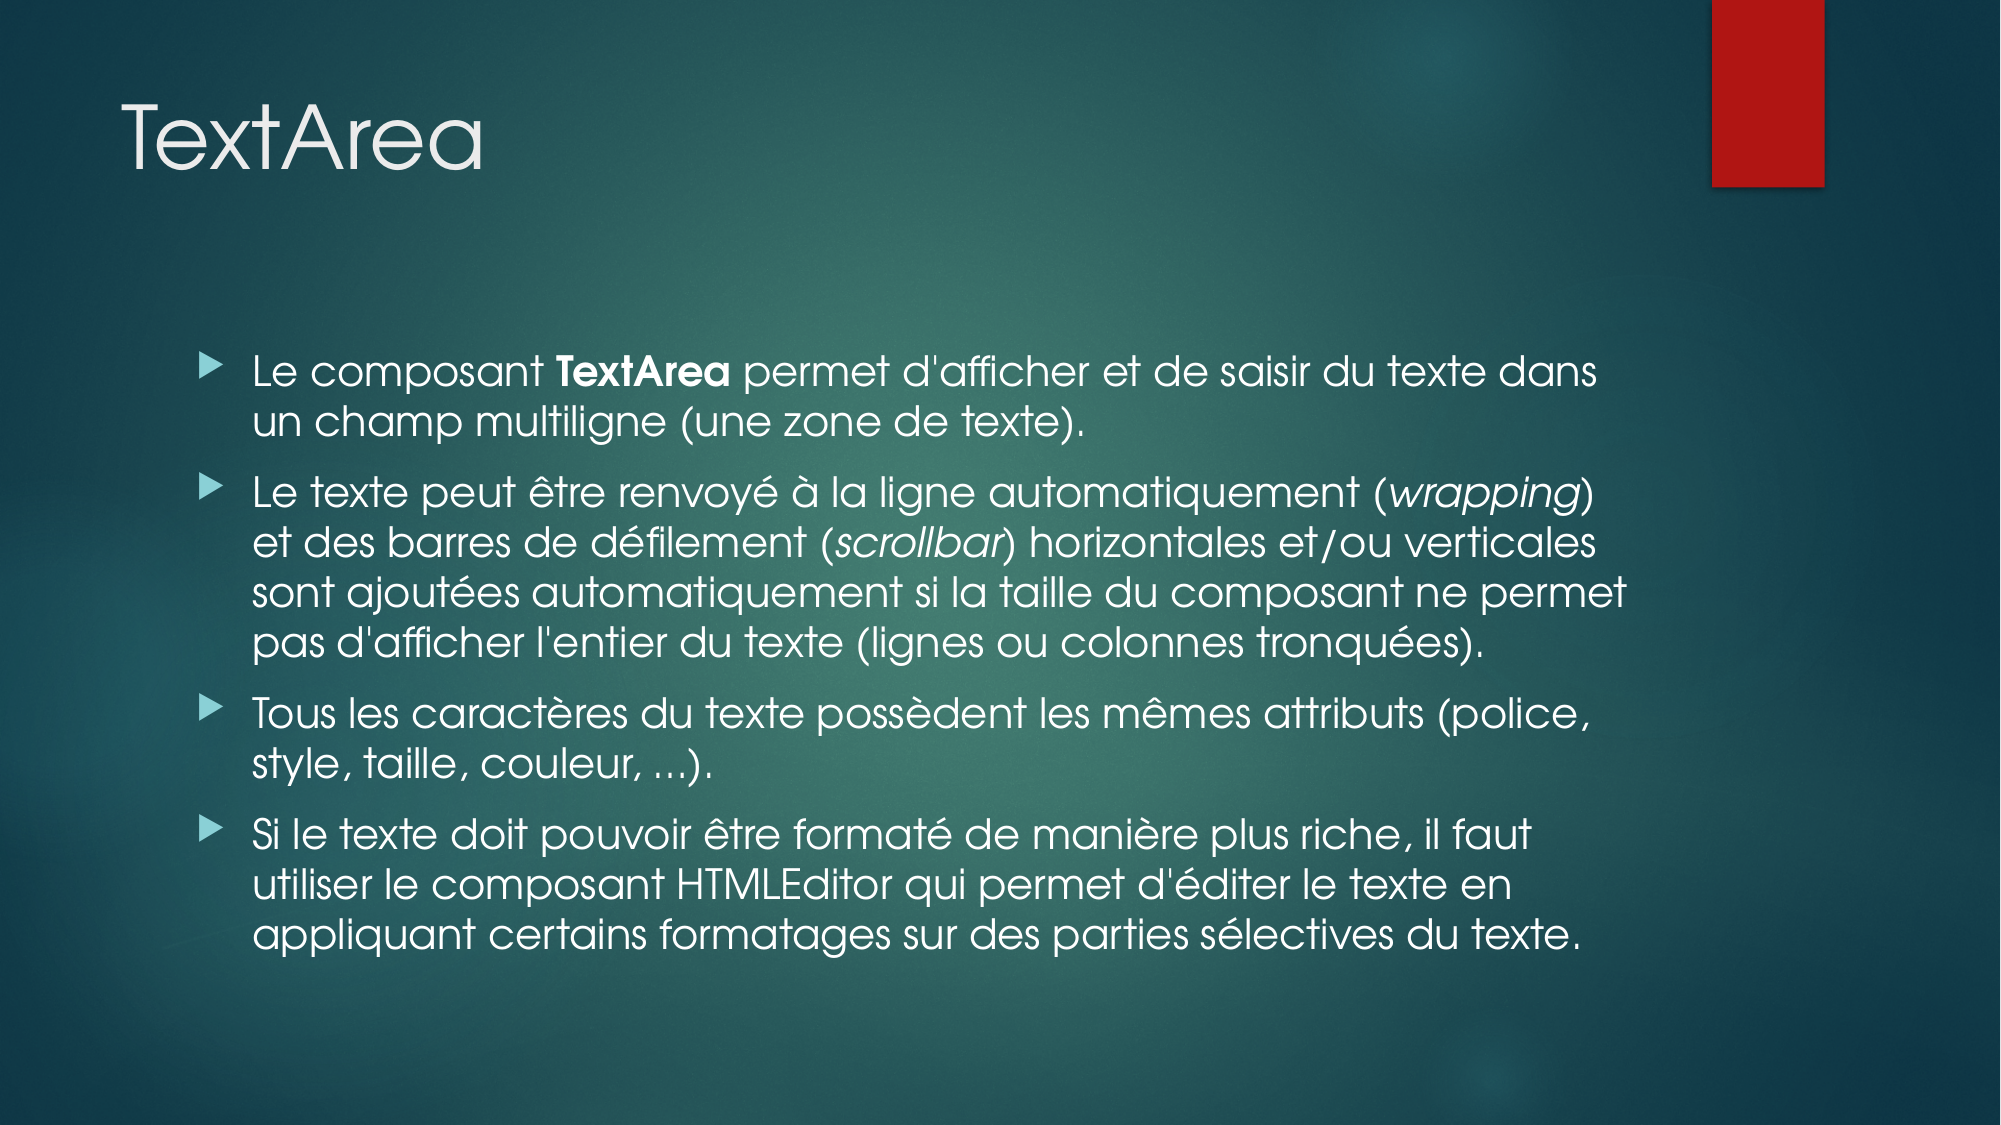

# TextArea
Le composant TextArea permet d'afficher et de saisir du texte dans un champ multiligne (une zone de texte).
Le texte peut être renvoyé à la ligne automatiquement (wrapping) et des barres de défilement (scrollbar) horizontales et/ou verticales sont ajoutées automatiquement si la taille du composant ne permet pas d'afficher l'entier du texte (lignes ou colonnes tronquées).
Tous les caractères du texte possèdent les mêmes attributs (police, style, taille, couleur, …).
Si le texte doit pouvoir être formaté de manière plus riche, il faut utiliser le composant HTMLEditor qui permet d'éditer le texte en appliquant certains formatages sur des parties sélectives du texte.